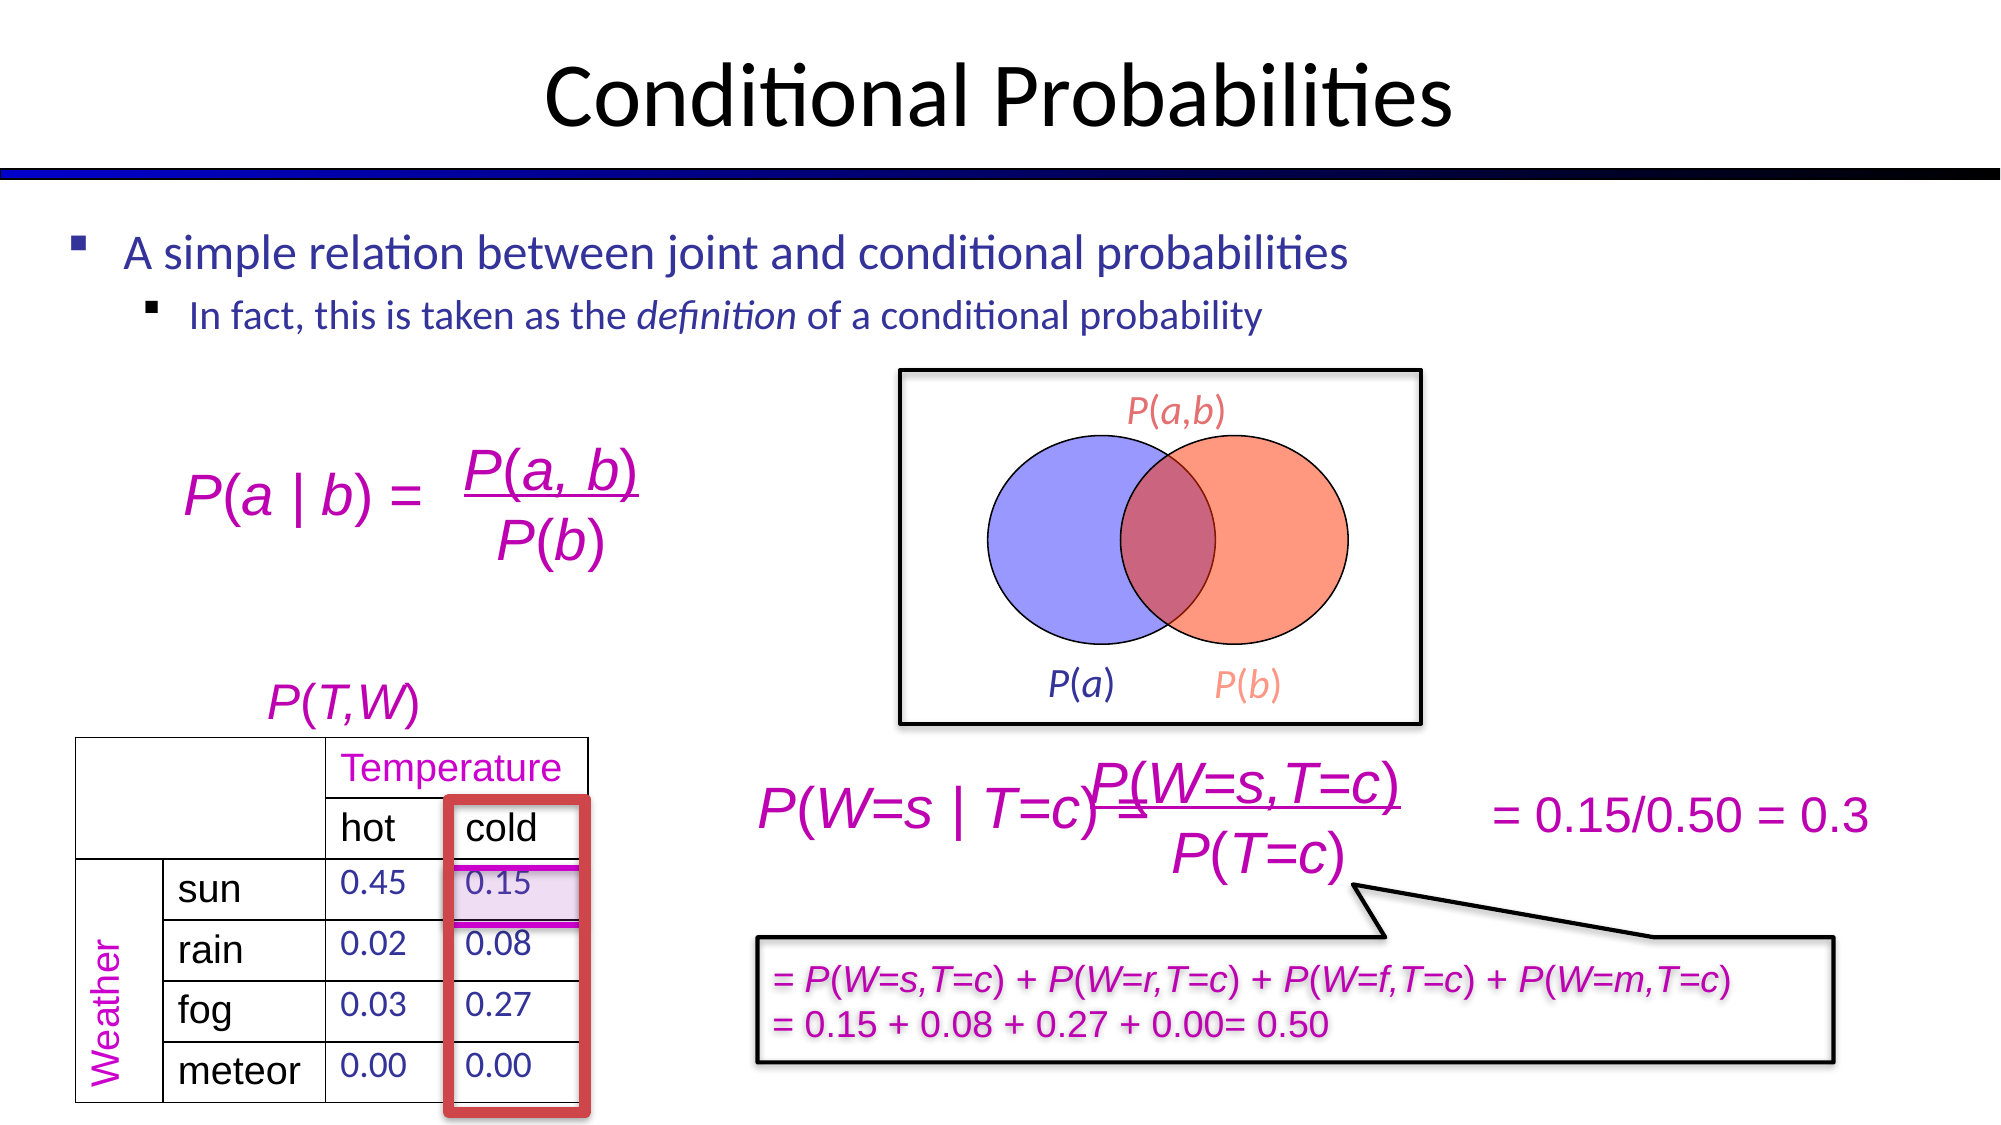

# Conditional Probabilities
A simple relation between joint and conditional probabilities
In fact, this is taken as the definition of a conditional probability

P(a,b)
P(a, b)
  P(b)
P(a | b) =

P(a)
P(b)
P(T,W)
|  |  | Temperature |  |
| --- | --- | --- | --- |
|  |  | hot | cold |
| Weather | sun | 0.45 | 0.15 |
|  | rain | 0.02 | 0.08 |
|  | fog | 0.03 | 0.27 |
|  | meteor | 0.00 | 0.00 |
P(W=s,T=c)
     P(T=c)
P(W=s | T=c) =
= 0.15/0.50 = 0.3

= P(W=s,T=c) + P(W=r,T=c) + P(W=f,T=c) + P(W=m,T=c)
= 0.15 + 0.08 + 0.27 + 0.00= 0.50